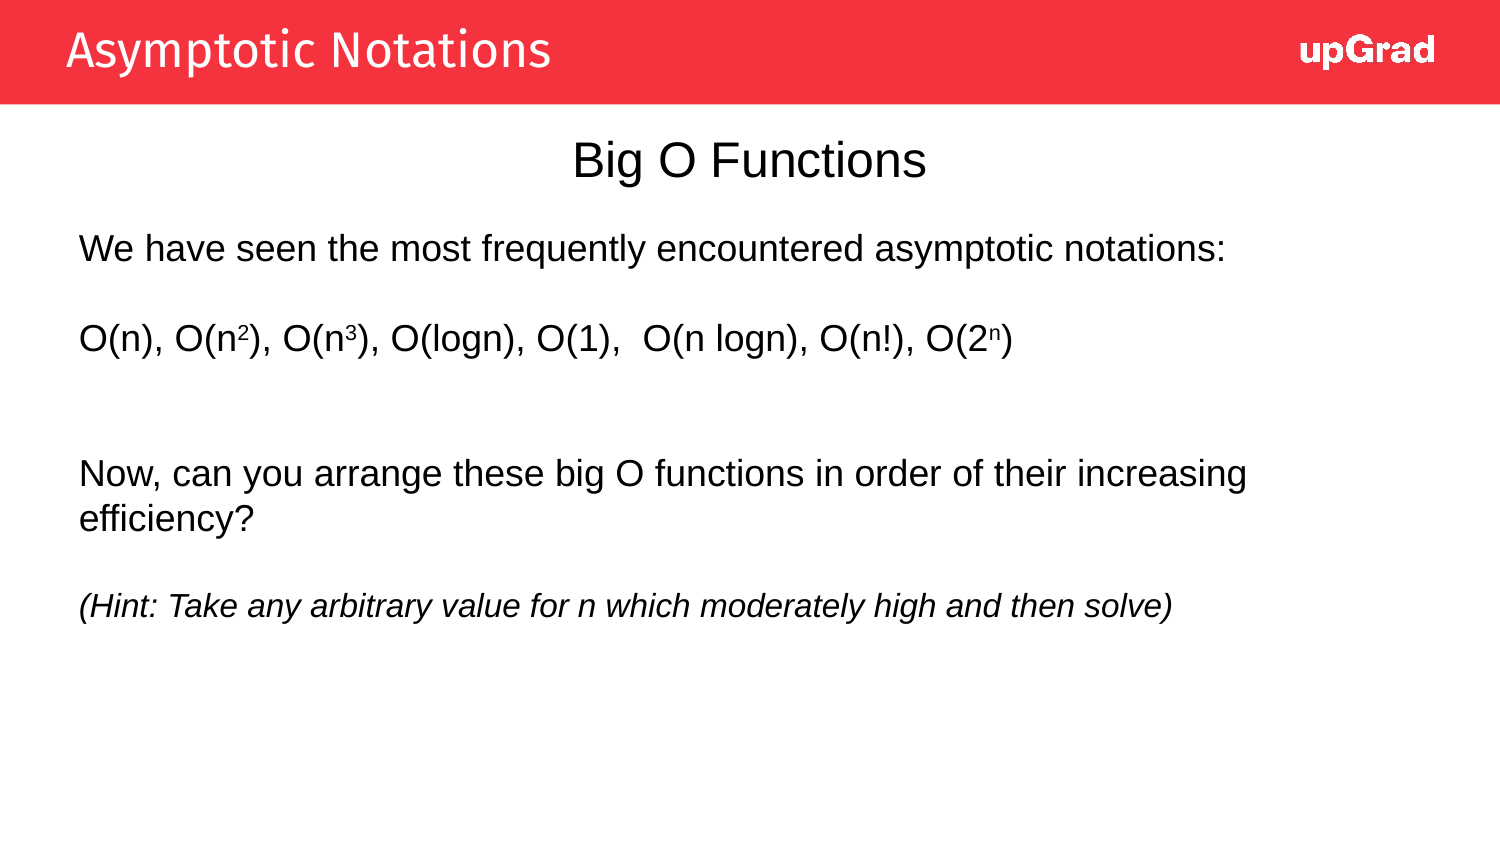

Asymptotic Notations

Big O Functions
We have seen the most frequently encountered asymptotic notations:

O(n), O(n2), O(n3), O(logn), O(1),  O(n logn), O(n!), O(2n)

Now, can you arrange these big O functions in order of their increasing efficiency?

(Hint: Take any arbitrary value for n which moderately high and then solve)